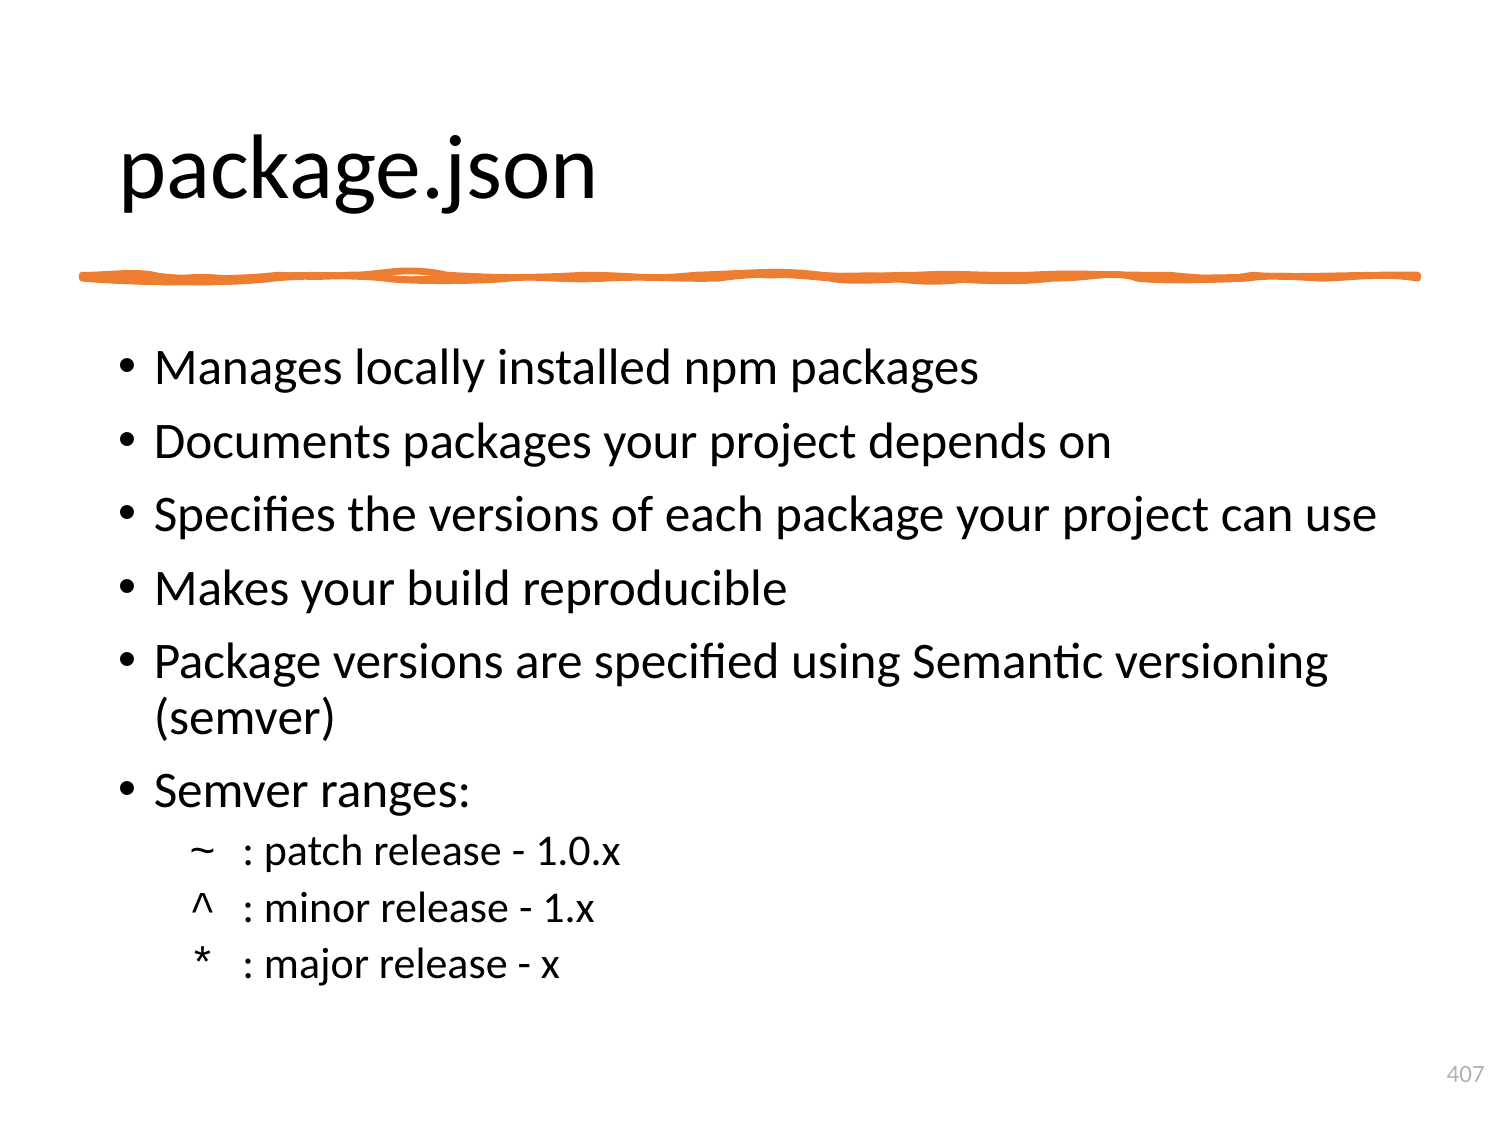

# package.json
Manages locally installed npm packages
Documents packages your project depends on
Specifies the versions of each package your project can use
Makes your build reproducible
Package versions are specified using Semantic versioning (semver)
Semver ranges:
~ : patch release - 1.0.x
^ : minor release - 1.x
* : major release - x
407